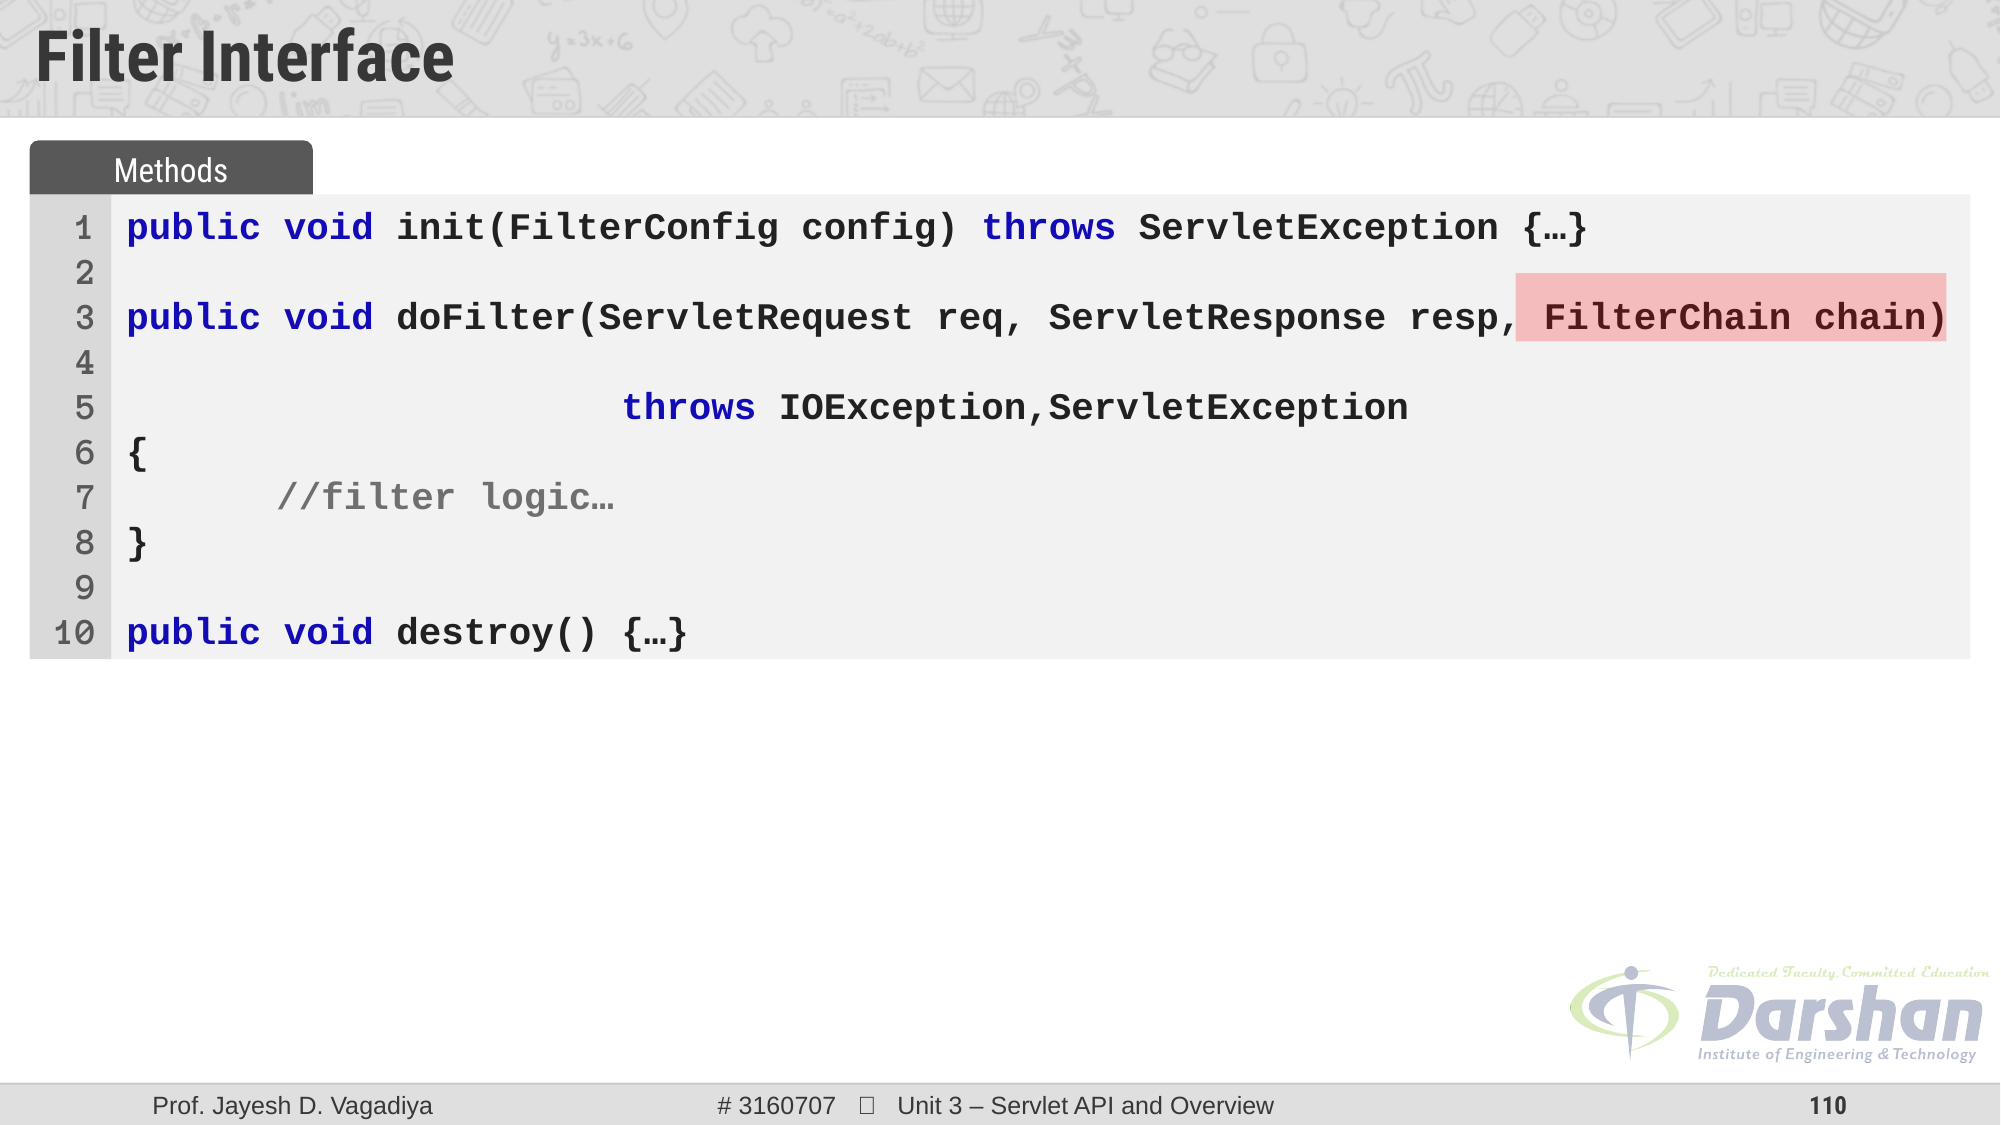

# Filter Interface
Methods
1
2
3
4
5
6
7
8
9
10
public void init(FilterConfig config) throws ServletException {…}

public void doFilter(ServletRequest req, ServletResponse resp, FilterChain chain)
   			  throws IOException,ServletException
{
	//filter logic…
}

public void destroy() {…}